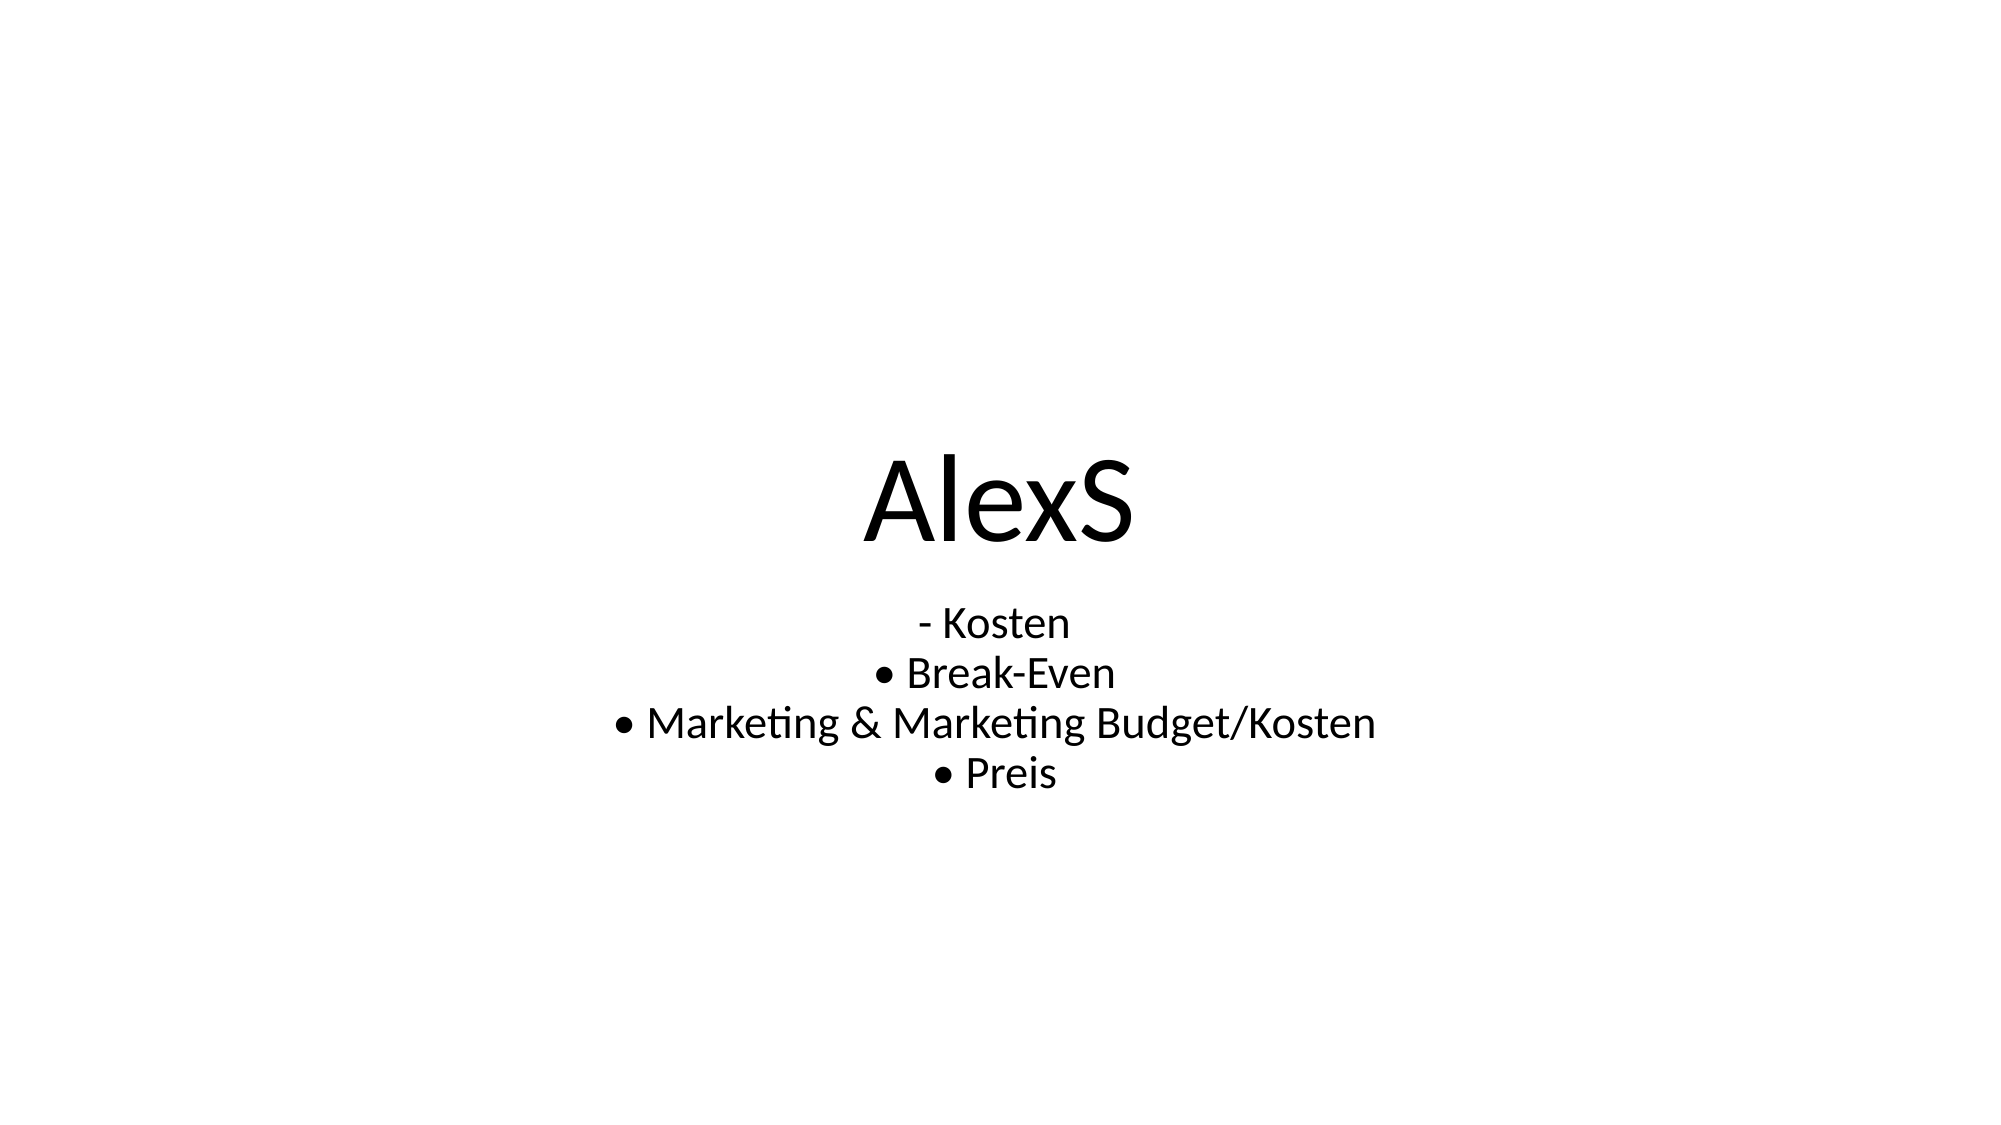

# AlexS
- Kosten
• Break-Even
• Marketing & Marketing Budget/Kosten
• Preis